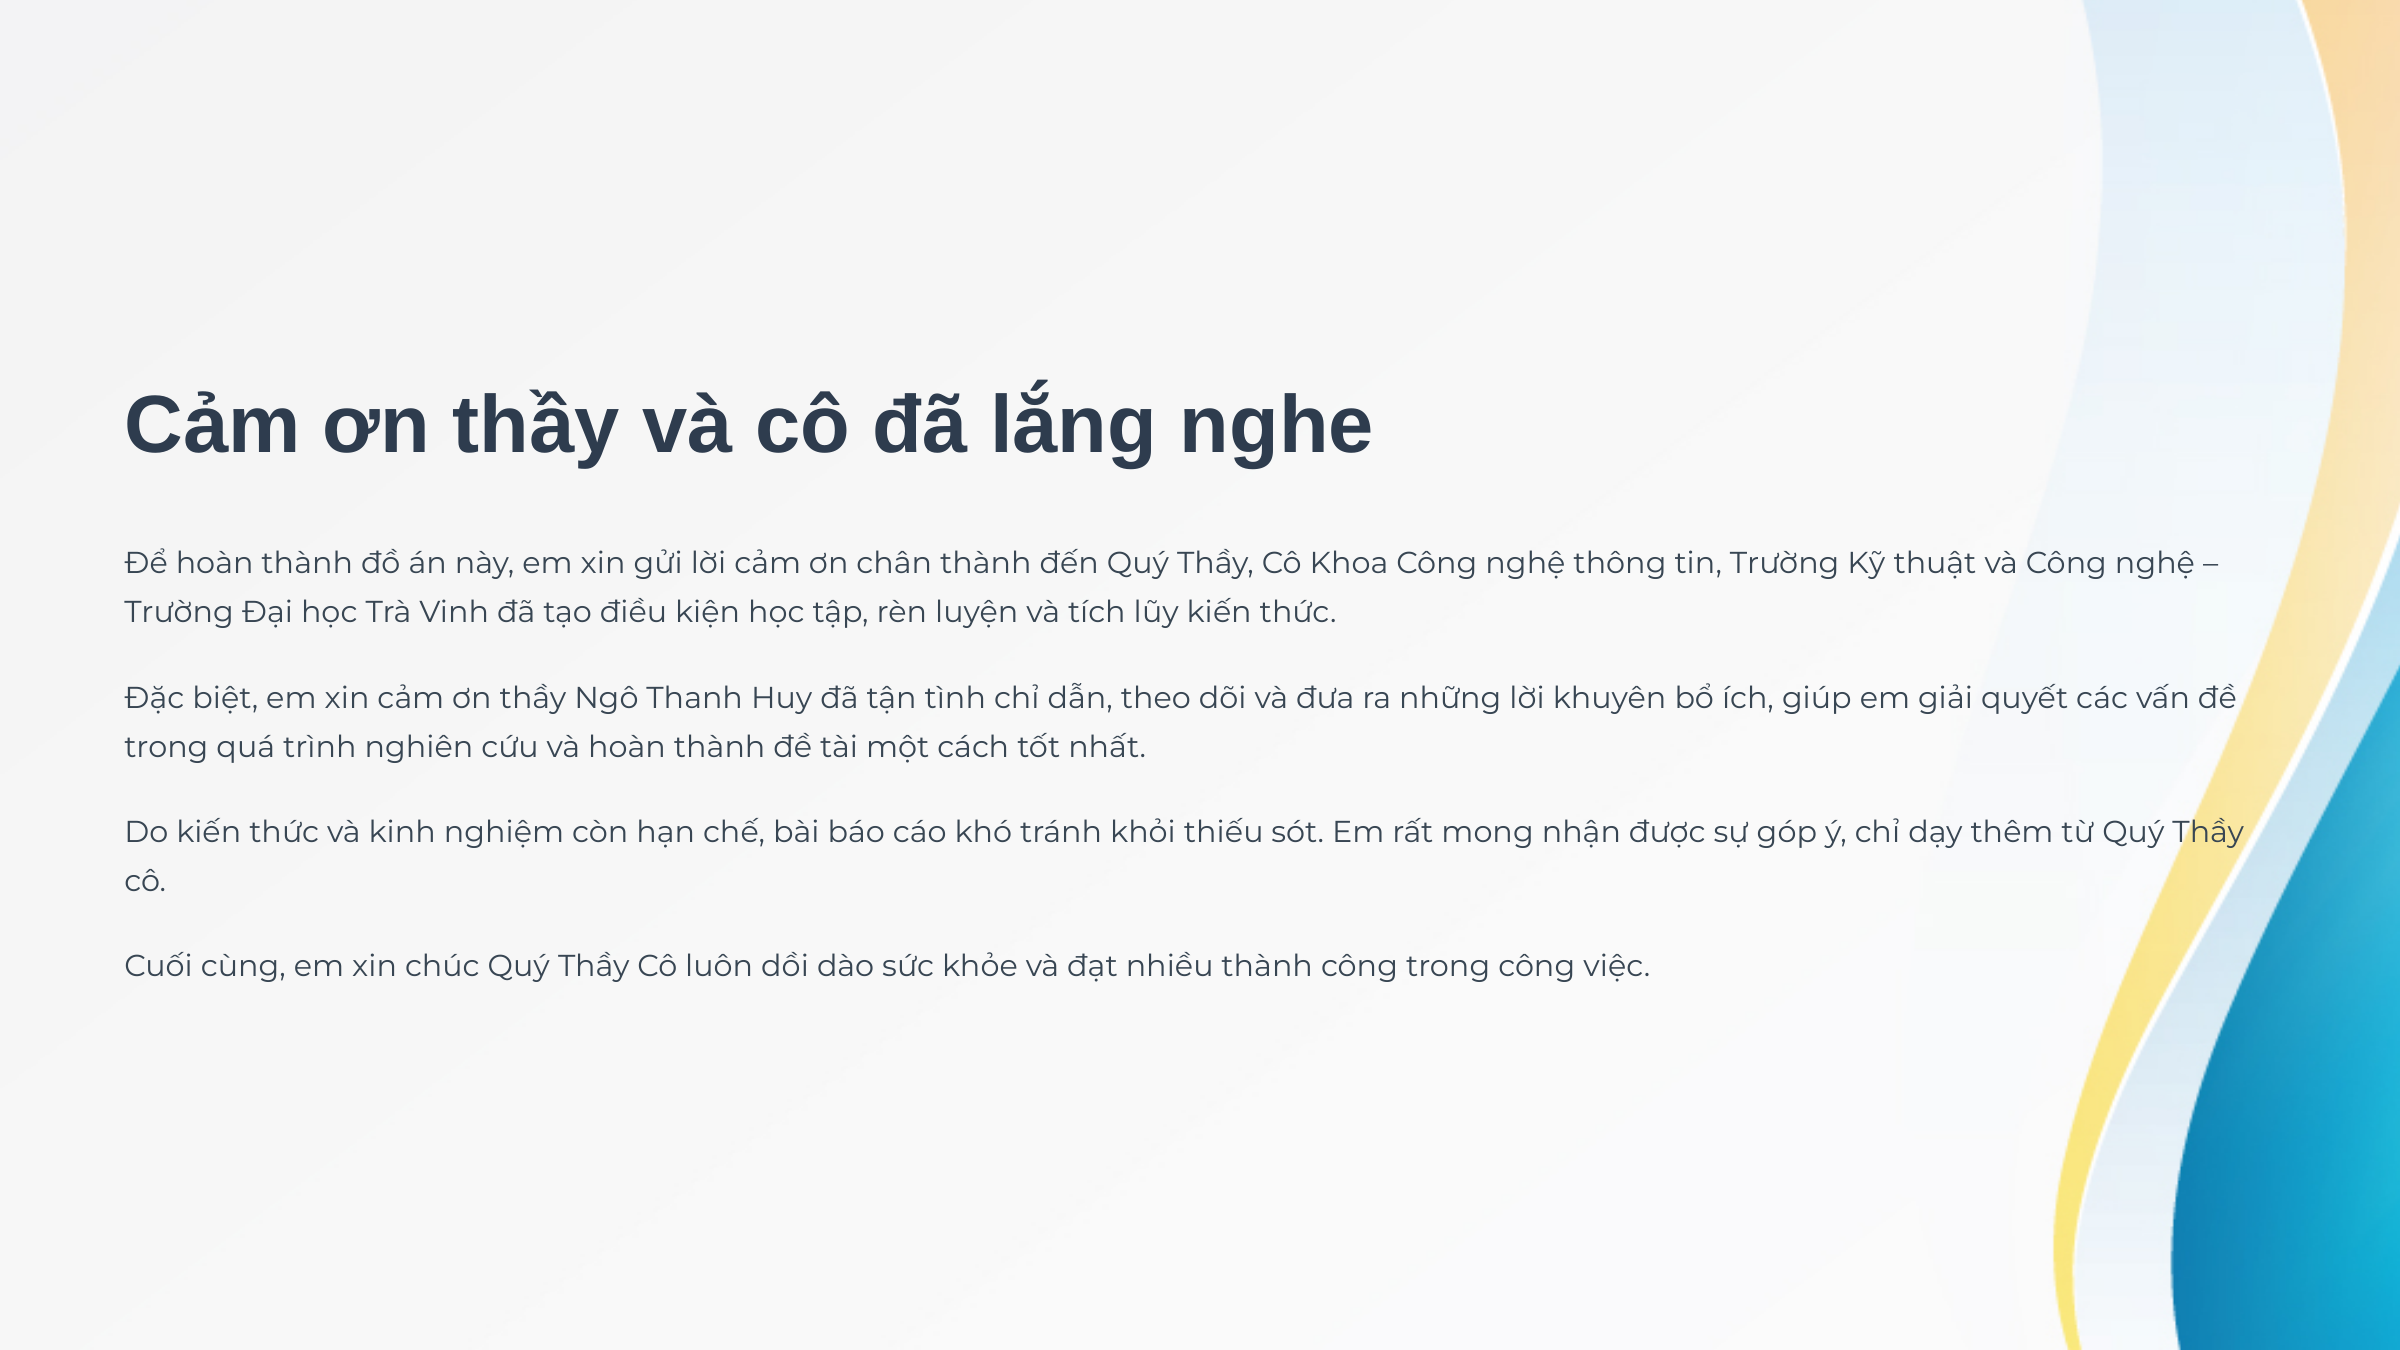

Cảm ơn thầy và cô đã lắng nghe
Để hoàn thành đồ án này, em xin gửi lời cảm ơn chân thành đến Quý Thầy, Cô Khoa Công nghệ thông tin, Trường Kỹ thuật và Công nghệ – Trường Đại học Trà Vinh đã tạo điều kiện học tập, rèn luyện và tích lũy kiến thức.
Đặc biệt, em xin cảm ơn thầy Ngô Thanh Huy đã tận tình chỉ dẫn, theo dõi và đưa ra những lời khuyên bổ ích, giúp em giải quyết các vấn đề trong quá trình nghiên cứu và hoàn thành đề tài một cách tốt nhất.
Do kiến thức và kinh nghiệm còn hạn chế, bài báo cáo khó tránh khỏi thiếu sót. Em rất mong nhận được sự góp ý, chỉ dạy thêm từ Quý Thầy cô.
Cuối cùng, em xin chúc Quý Thầy Cô luôn dồi dào sức khỏe và đạt nhiều thành công trong công việc.